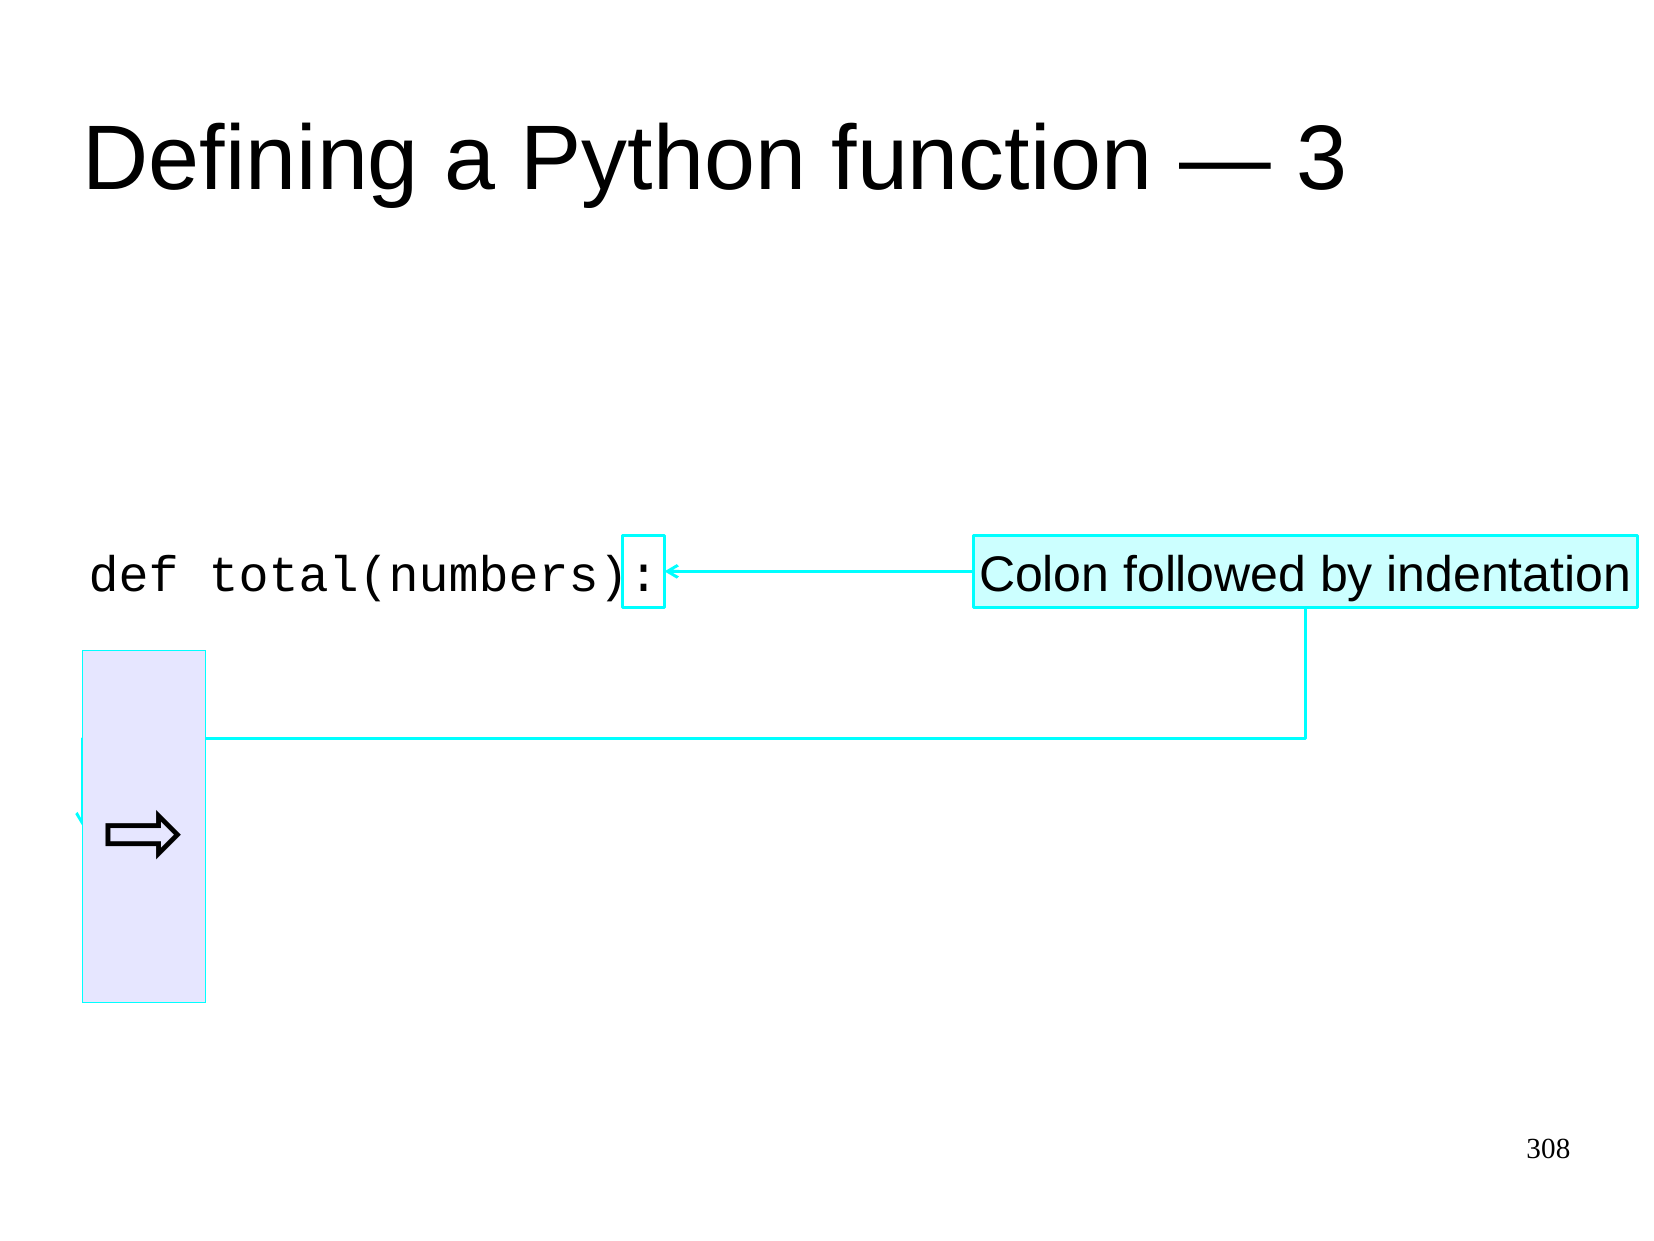

Defining a Python function ― 3
def total(numbers)
:
Colon followed by indentation
⇨
308